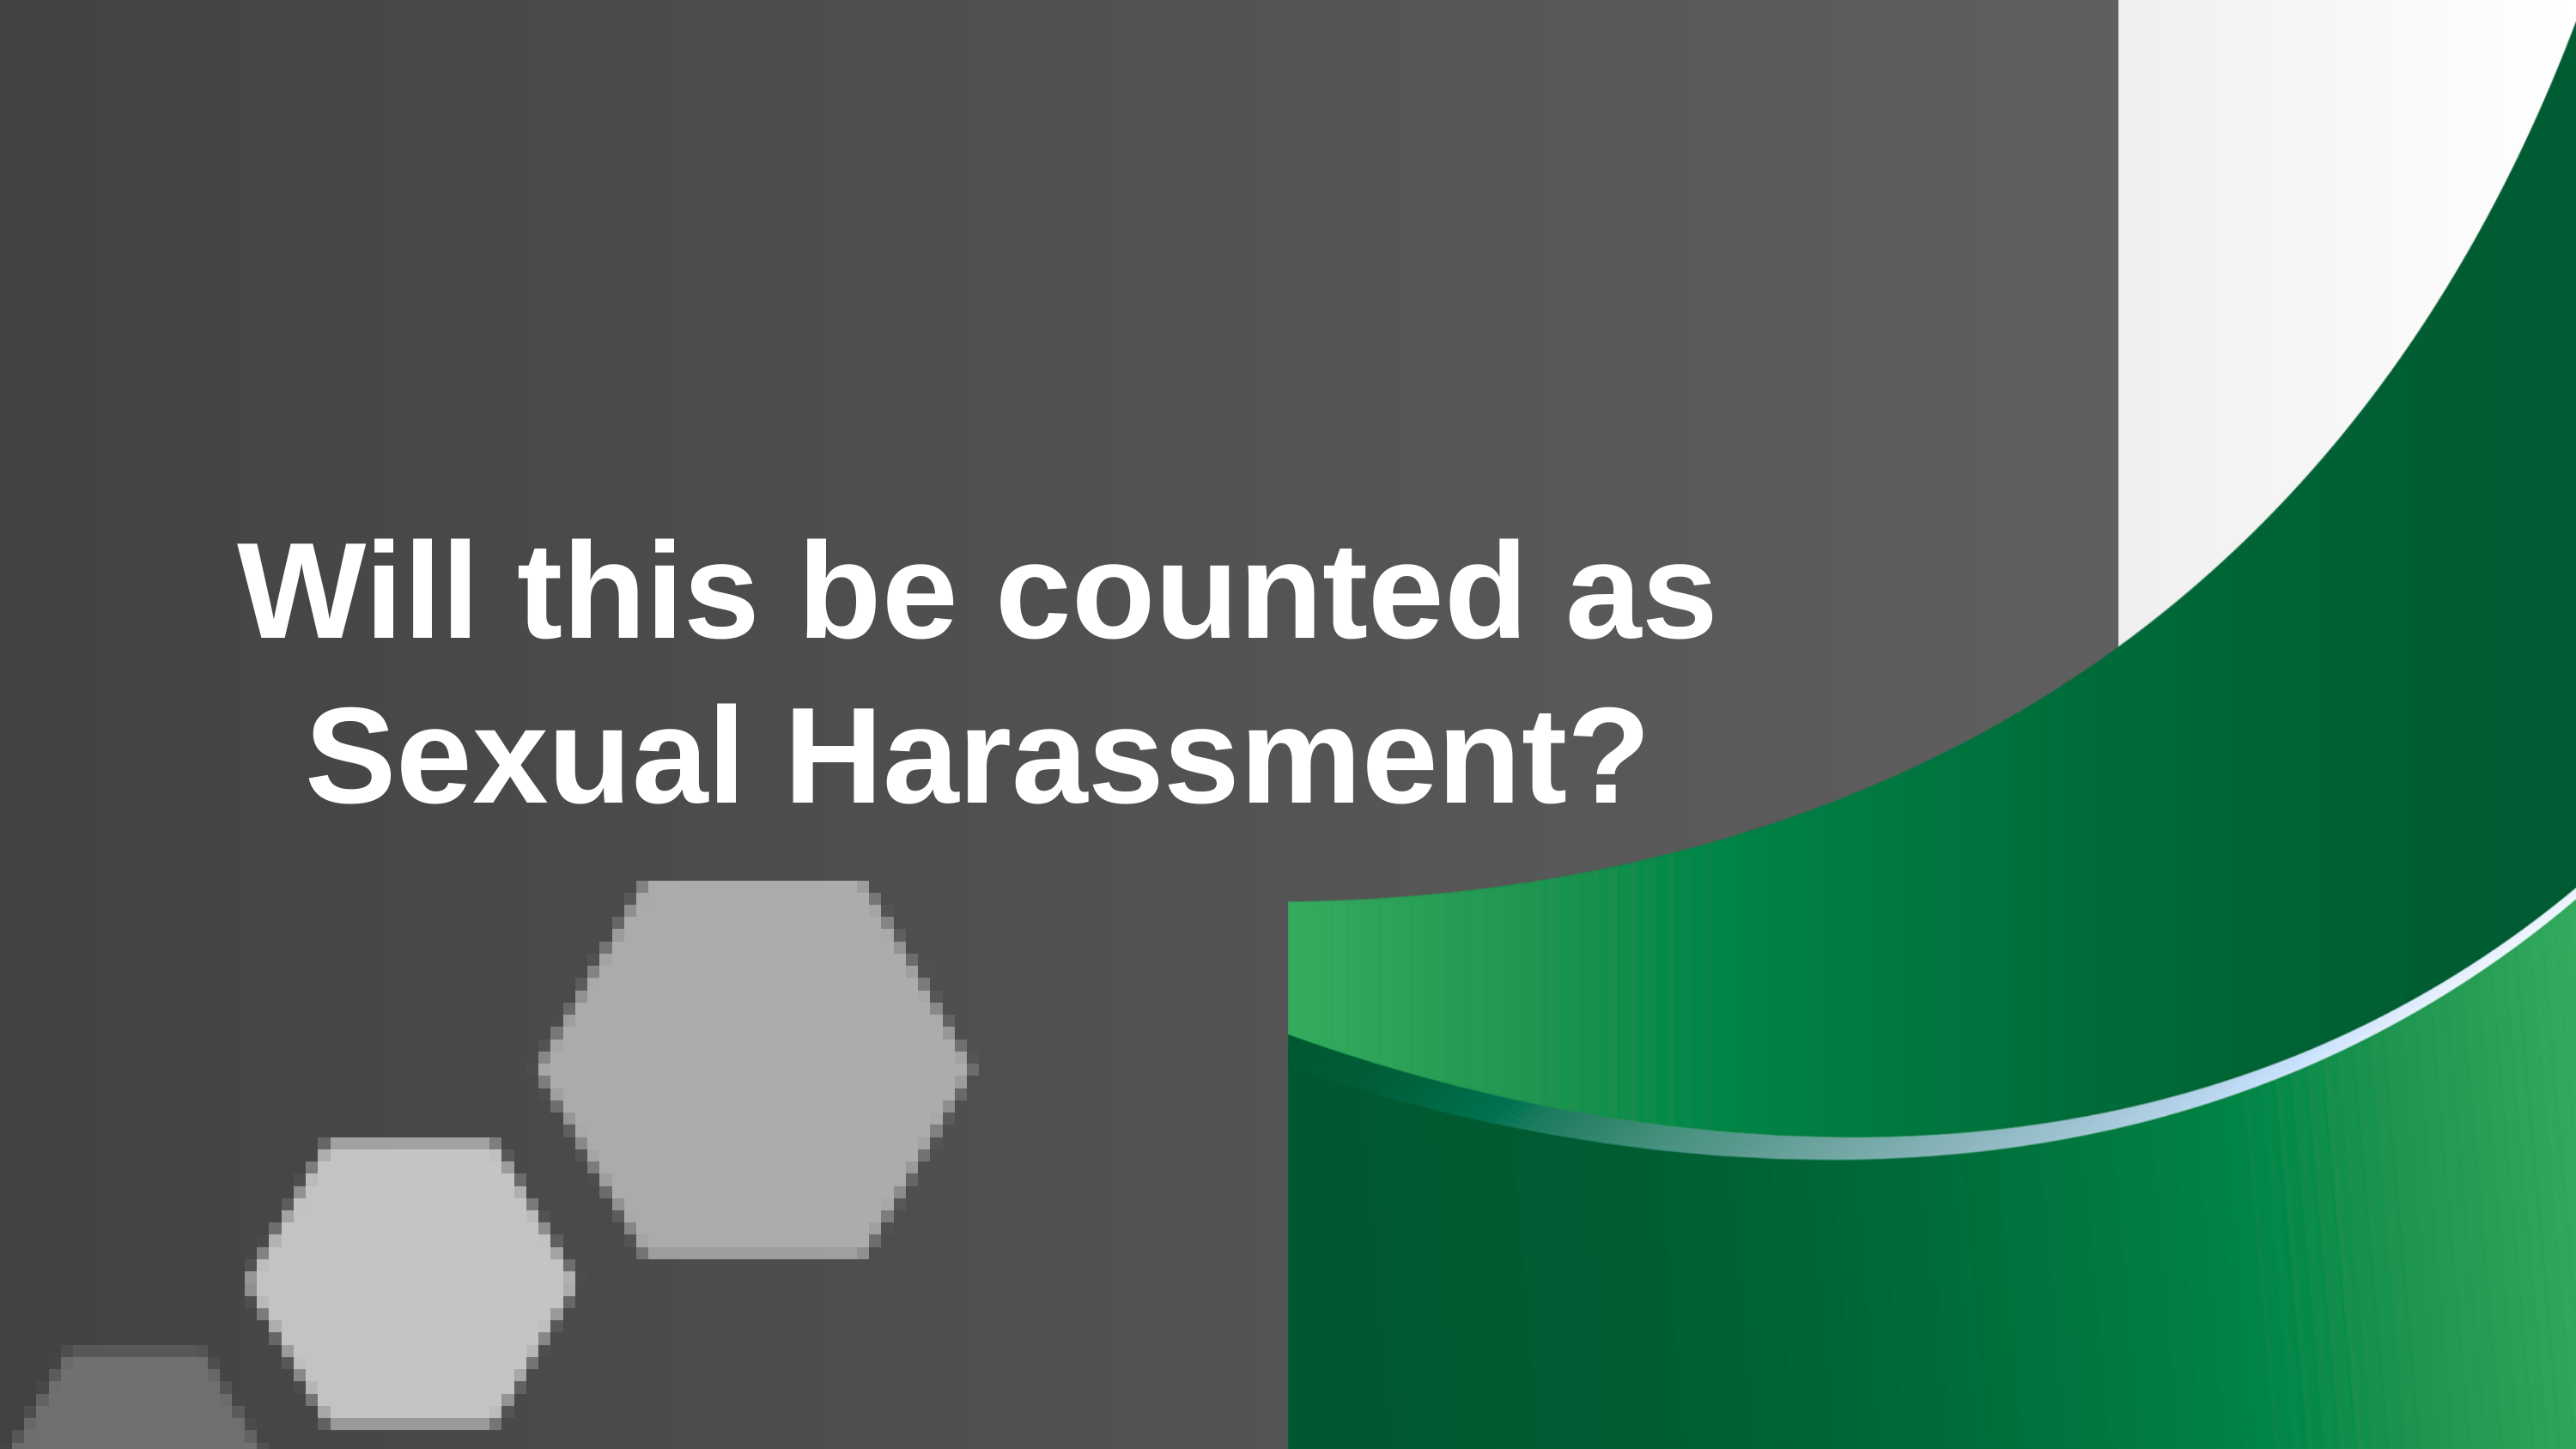

Will this be counted as Sexual Harassment?